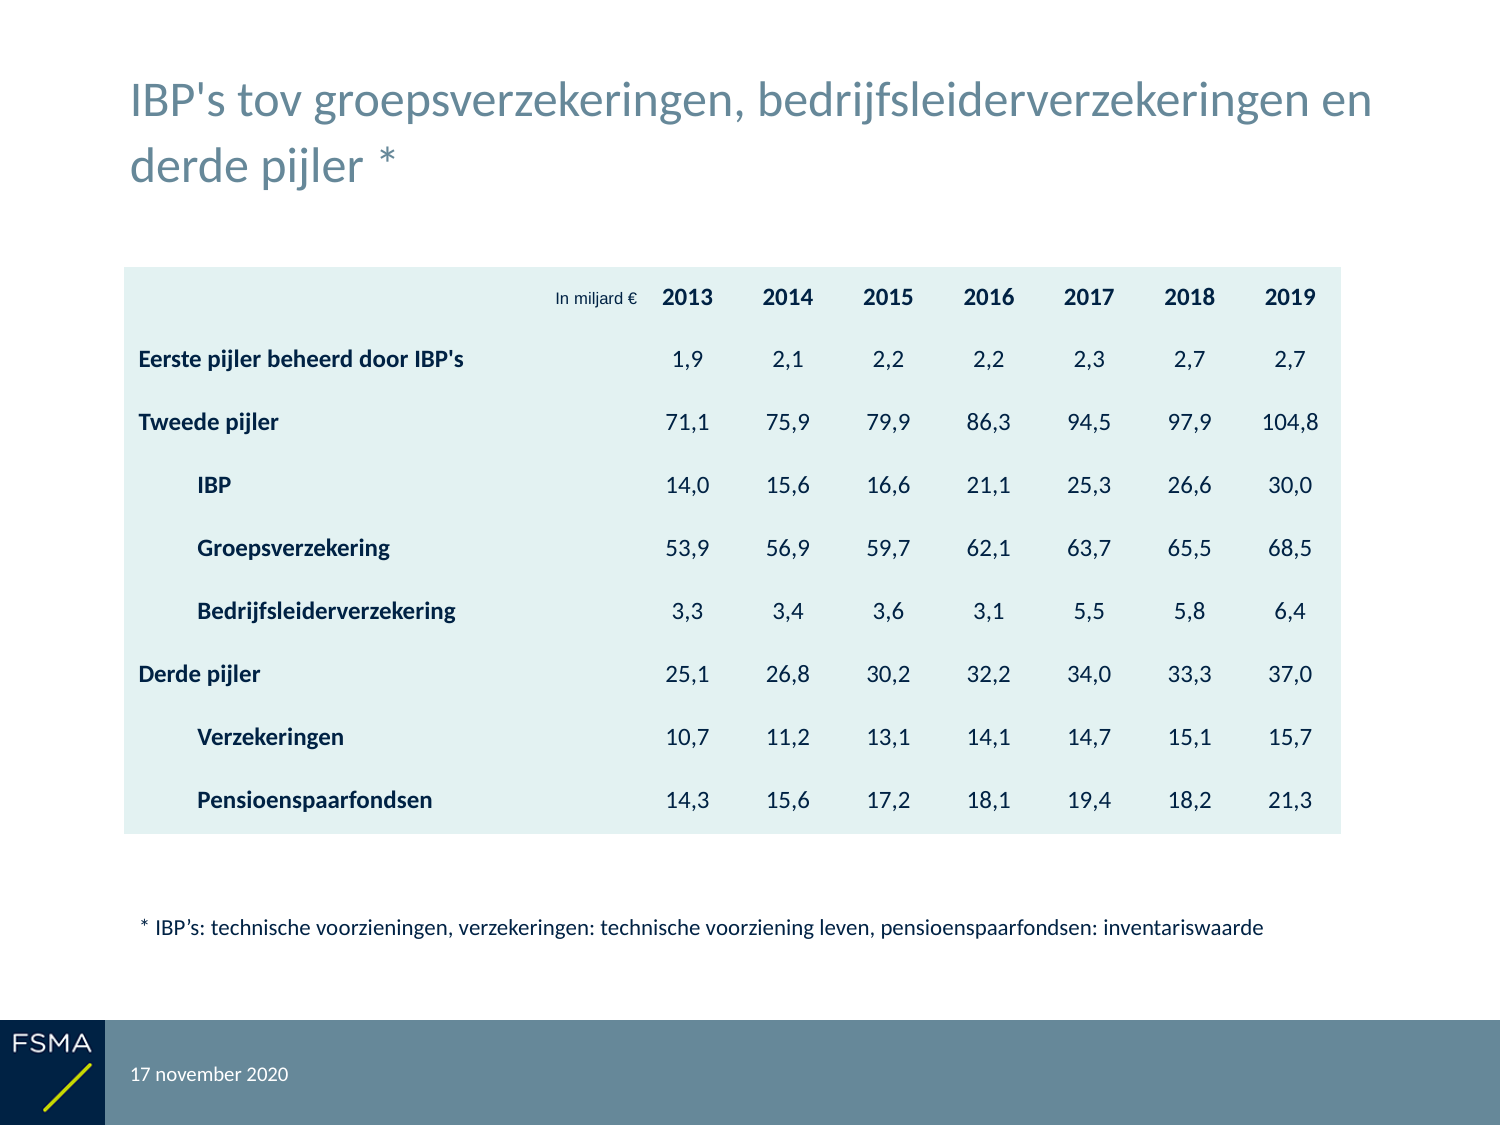

# IBP's tov groepsverzekeringen, bedrijfsleiderverzekeringen en derde pijler *
| In miljard € | 2013 | 2014 | 2015 | 2016 | 2017 | 2018 | 2019 |
| --- | --- | --- | --- | --- | --- | --- | --- |
| Eerste pijler beheerd door IBP's | 1,9 | 2,1 | 2,2 | 2,2 | 2,3 | 2,7 | 2,7 |
| Tweede pijler | 71,1 | 75,9 | 79,9 | 86,3 | 94,5 | 97,9 | 104,8 |
| IBP | 14,0 | 15,6 | 16,6 | 21,1 | 25,3 | 26,6 | 30,0 |
| Groepsverzekering | 53,9 | 56,9 | 59,7 | 62,1 | 63,7 | 65,5 | 68,5 |
| Bedrijfsleiderverzekering | 3,3 | 3,4 | 3,6 | 3,1 | 5,5 | 5,8 | 6,4 |
| Derde pijler | 25,1 | 26,8 | 30,2 | 32,2 | 34,0 | 33,3 | 37,0 |
| Verzekeringen | 10,7 | 11,2 | 13,1 | 14,1 | 14,7 | 15,1 | 15,7 |
| Pensioenspaarfondsen | 14,3 | 15,6 | 17,2 | 18,1 | 19,4 | 18,2 | 21,3 |
* IBP’s: technische voorzieningen, verzekeringen: technische voorziening leven, pensioenspaarfondsen: inventariswaarde
17 november 2020
Rapportering over het boekjaar 2019
44